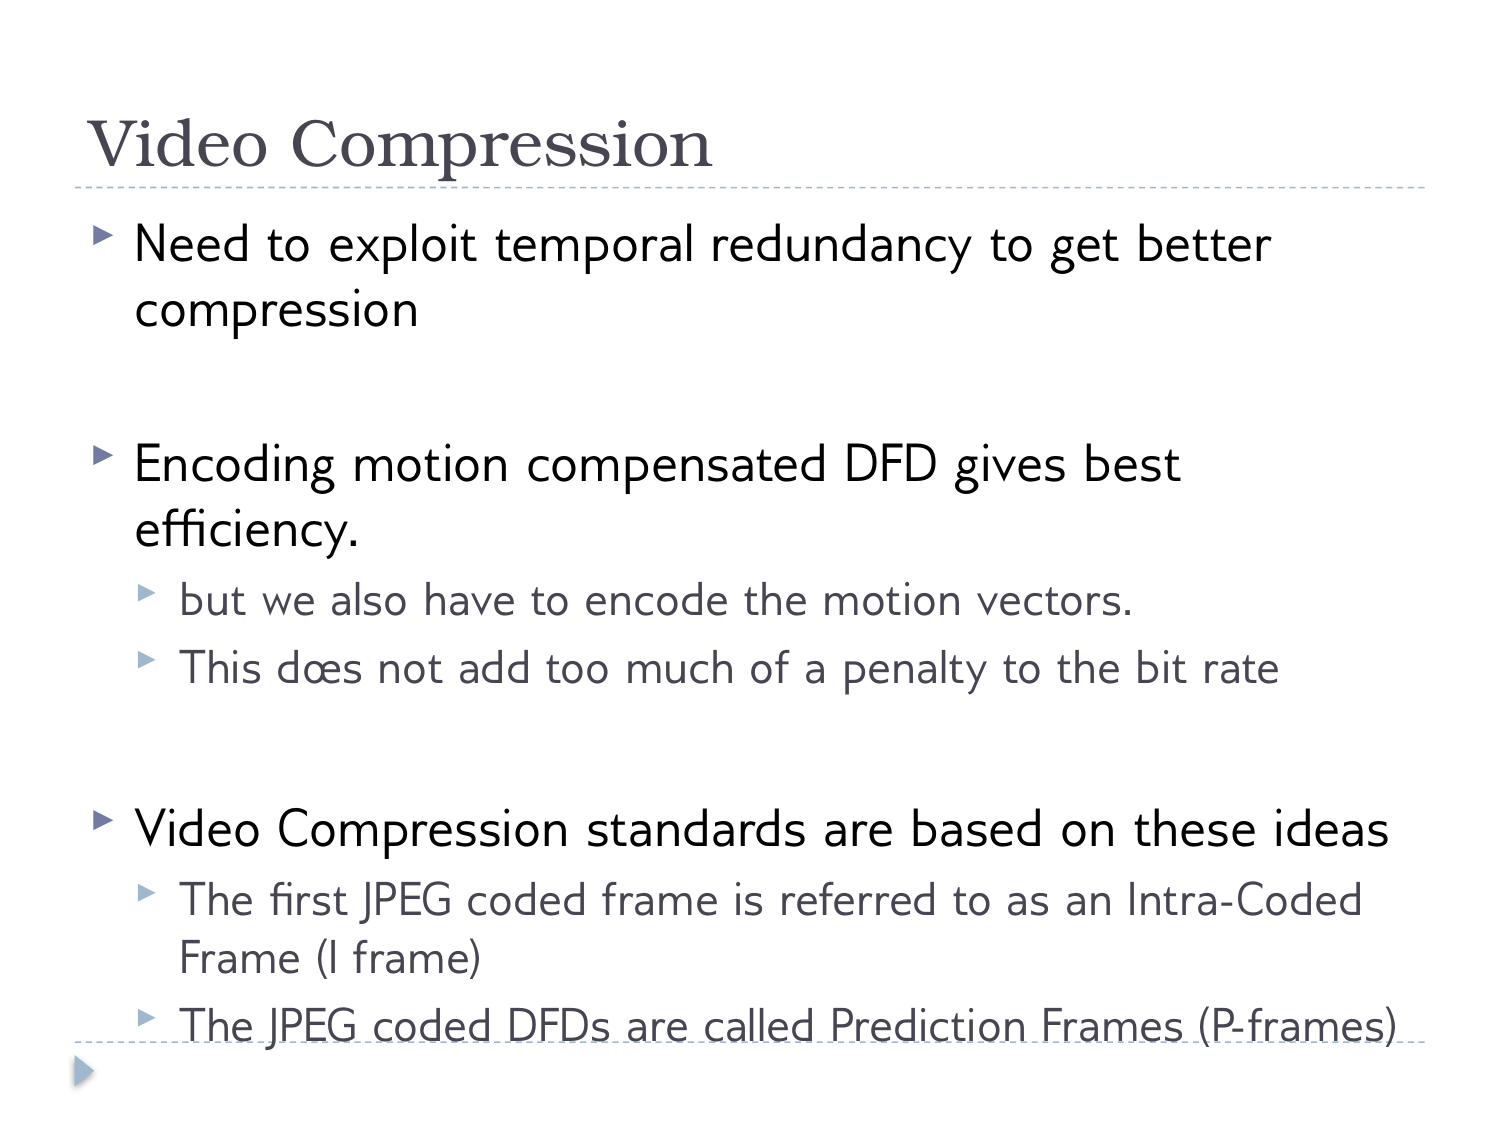

# Video Compression
Need to exploit temporal redundancy to get better compression

Encoding motion compensated DFD gives best efficiency.
but we also have to encode the motion vectors.
This does not add too much of a penalty to the bit rate

Video Compression standards are based on these ideas
The first JPEG coded frame is referred to as an Intra-Coded Frame (I frame)
The JPEG coded DFDs are called Prediction Frames (P-frames)